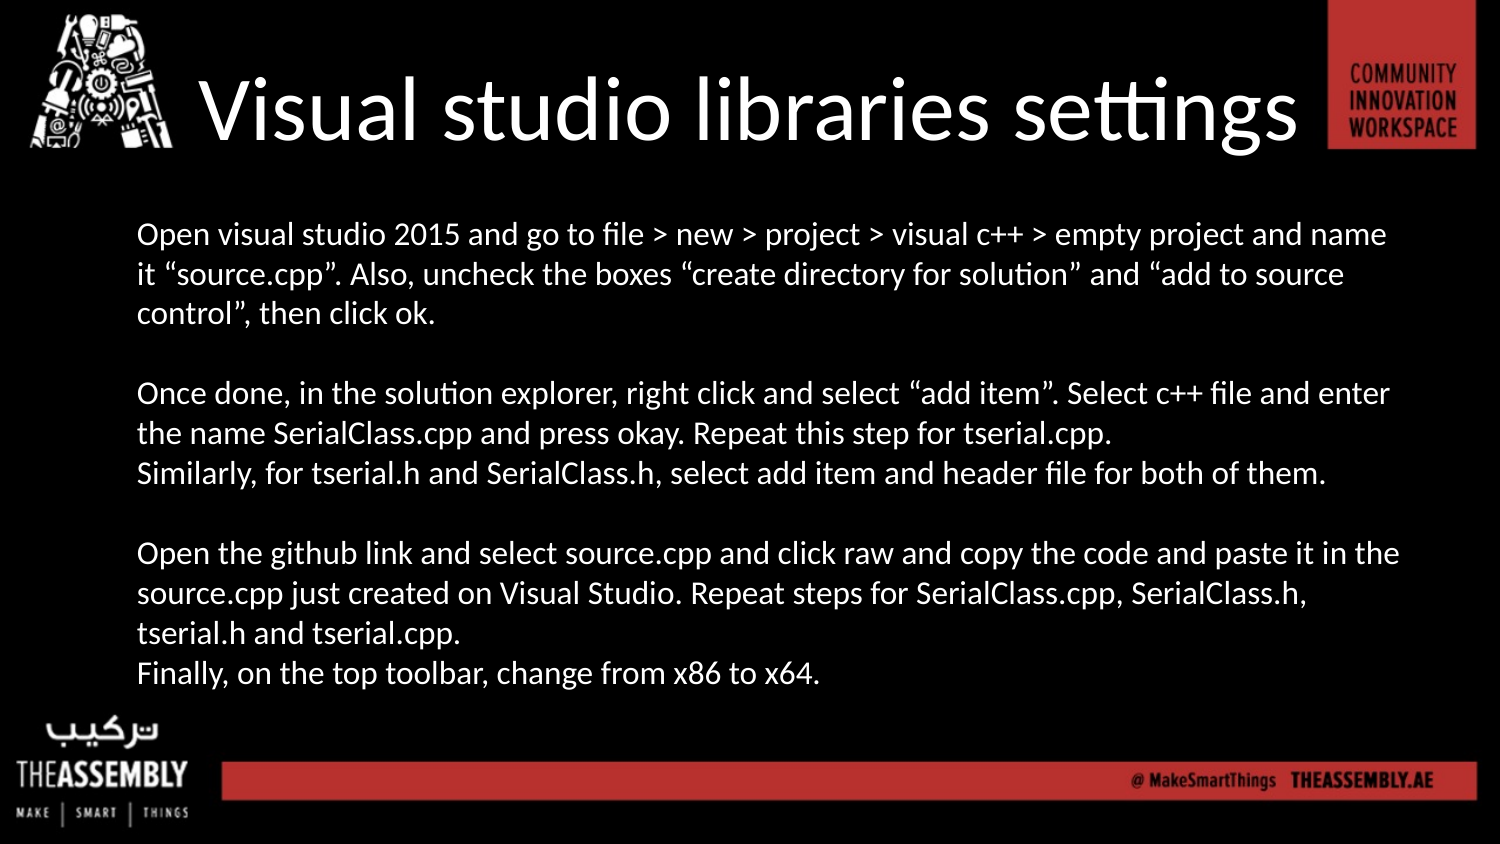

# Visual studio libraries settings
Open visual studio 2015 and go to file > new > project > visual c++ > empty project and name it “source.cpp”. Also, uncheck the boxes “create directory for solution” and “add to source control”, then click ok.

Once done, in the solution explorer, right click and select “add item”. Select c++ file and enter the name SerialClass.cpp and press okay. Repeat this step for tserial.cpp.
Similarly, for tserial.h and SerialClass.h, select add item and header file for both of them.

Open the github link and select source.cpp and click raw and copy the code and paste it in the source.cpp just created on Visual Studio. Repeat steps for SerialClass.cpp, SerialClass.h, tserial.h and tserial.cpp.
Finally, on the top toolbar, change from x86 to x64.